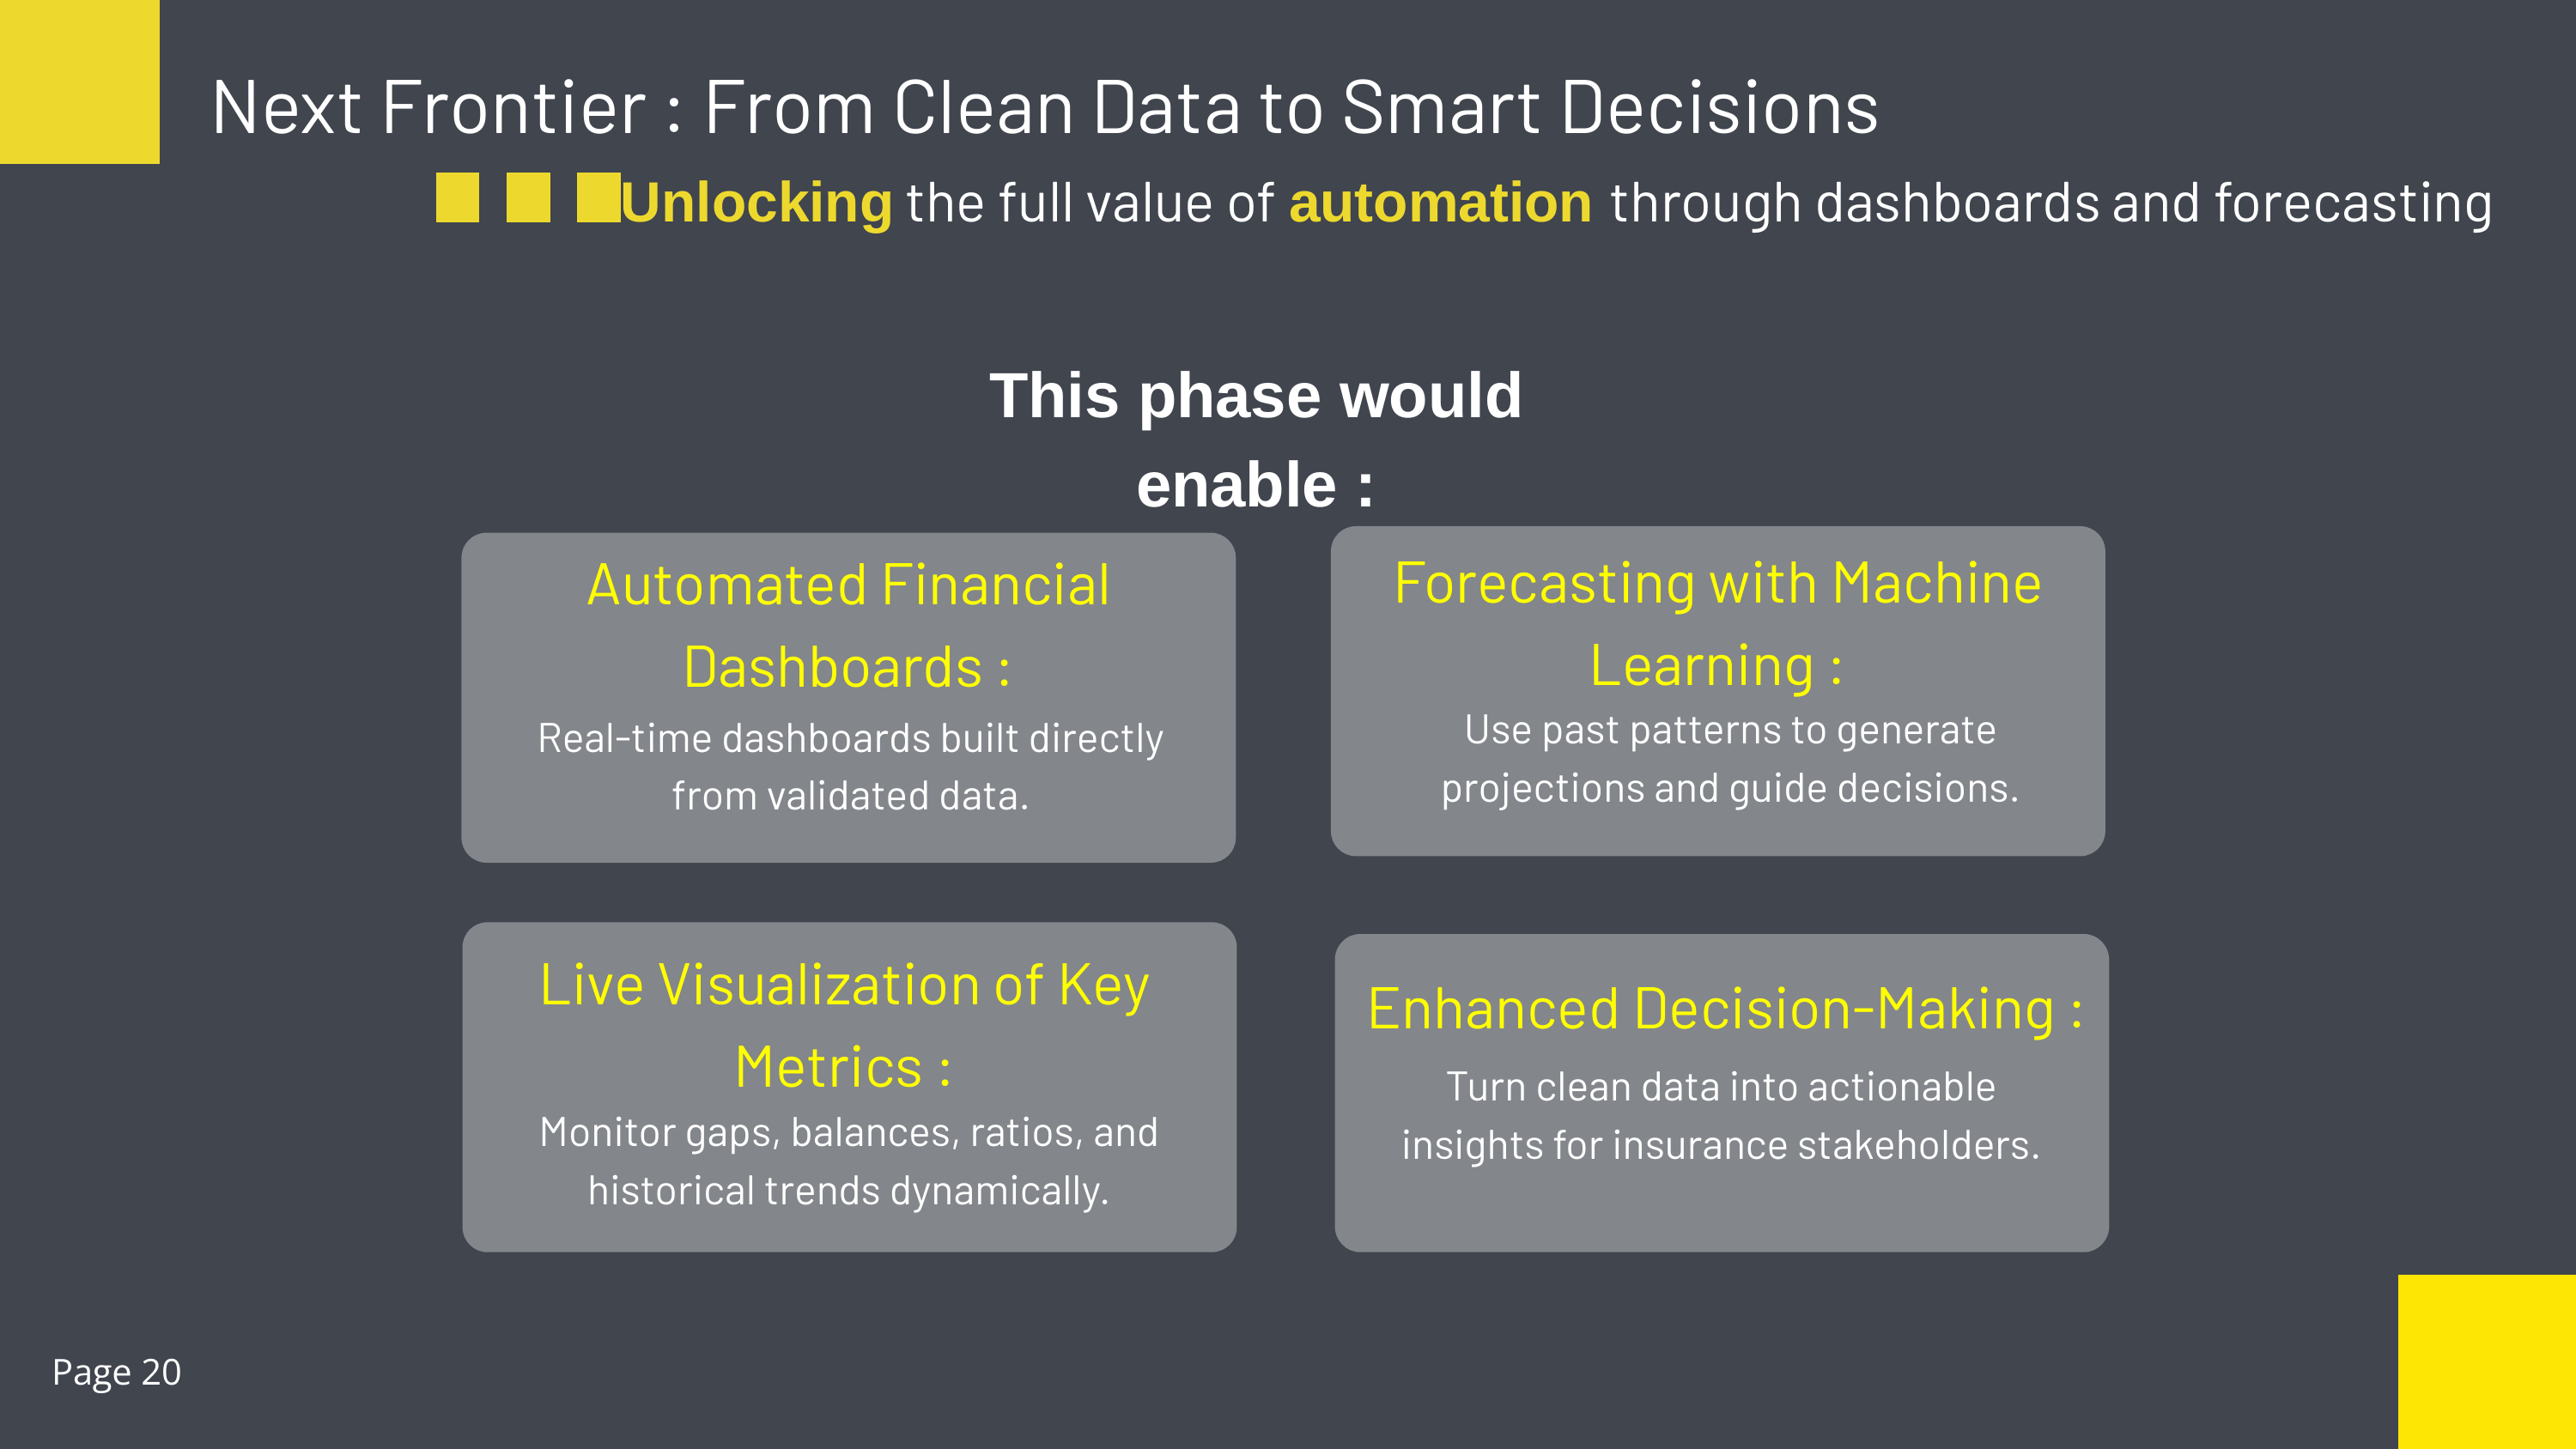

Next Frontier : From Clean Data to Smart Decisions
Unlocking the full value of automation through dashboards and forecasting

This phase would enable :

Forecasting with Machine Learning :
Automated Financial Dashboards :
Use past patterns to generate projections and guide decisions.
Real-time dashboards built directly from validated data.

Live Visualization of Key Metrics :

Enhanced Decision-Making :
Turn clean data into actionable insights for insurance stakeholders.
Monitor gaps, balances, ratios, and historical trends dynamically.

Page 20